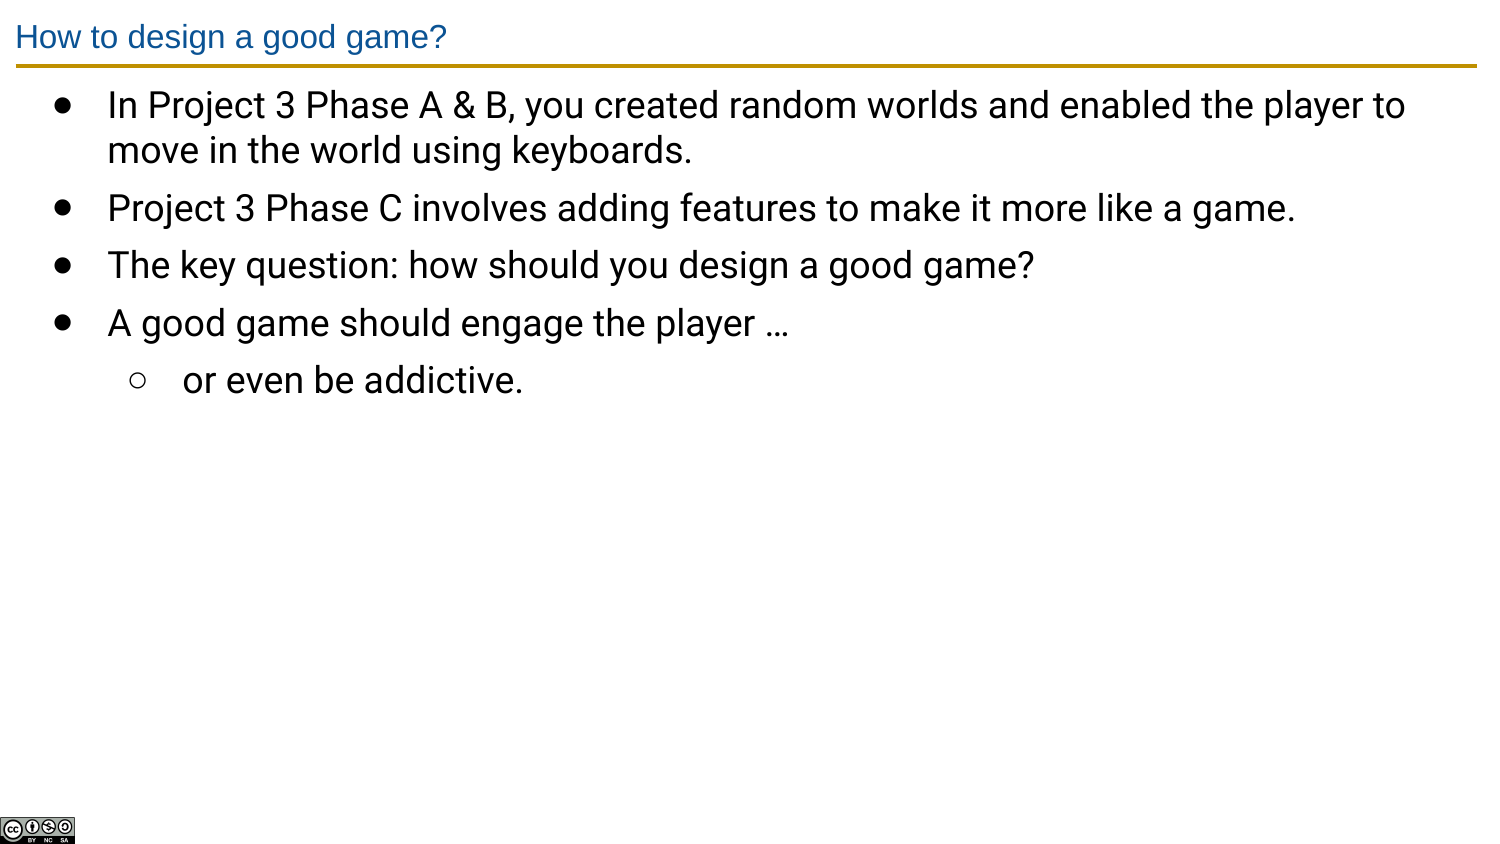

# How to design a good game?
In Project 3 Phase A & B, you created random worlds and enabled the player to move in the world using keyboards.
Project 3 Phase C involves adding features to make it more like a game.
The key question: how should you design a good game?
A good game should engage the player …
or even be addictive.